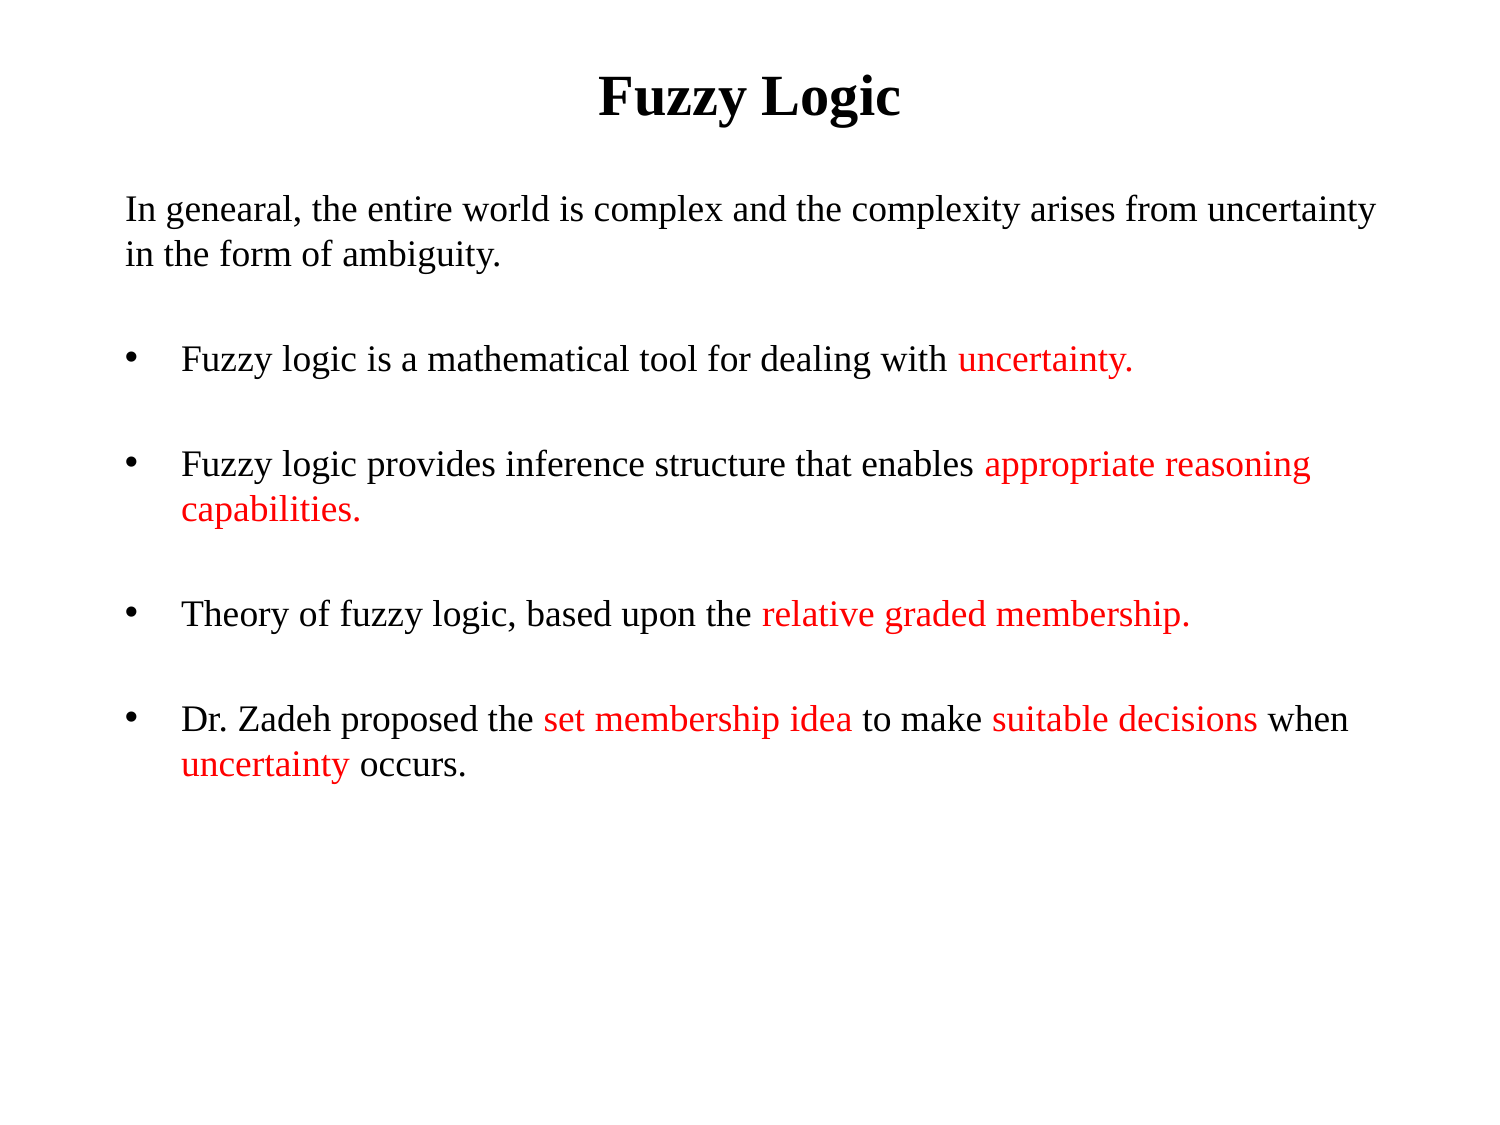

# Fuzzy Logic

In genearal, the entire world is complex and the complexity arises from uncertainty in the form of ambiguity.

Fuzzy logic is a mathematical tool for dealing with uncertainty.

Fuzzy logic provides inference structure that enables appropriate reasoning capabilities.

Theory of fuzzy logic, based upon the relative graded membership.

Dr. Zadeh proposed the set membership idea to make suitable decisions when uncertainty occurs.